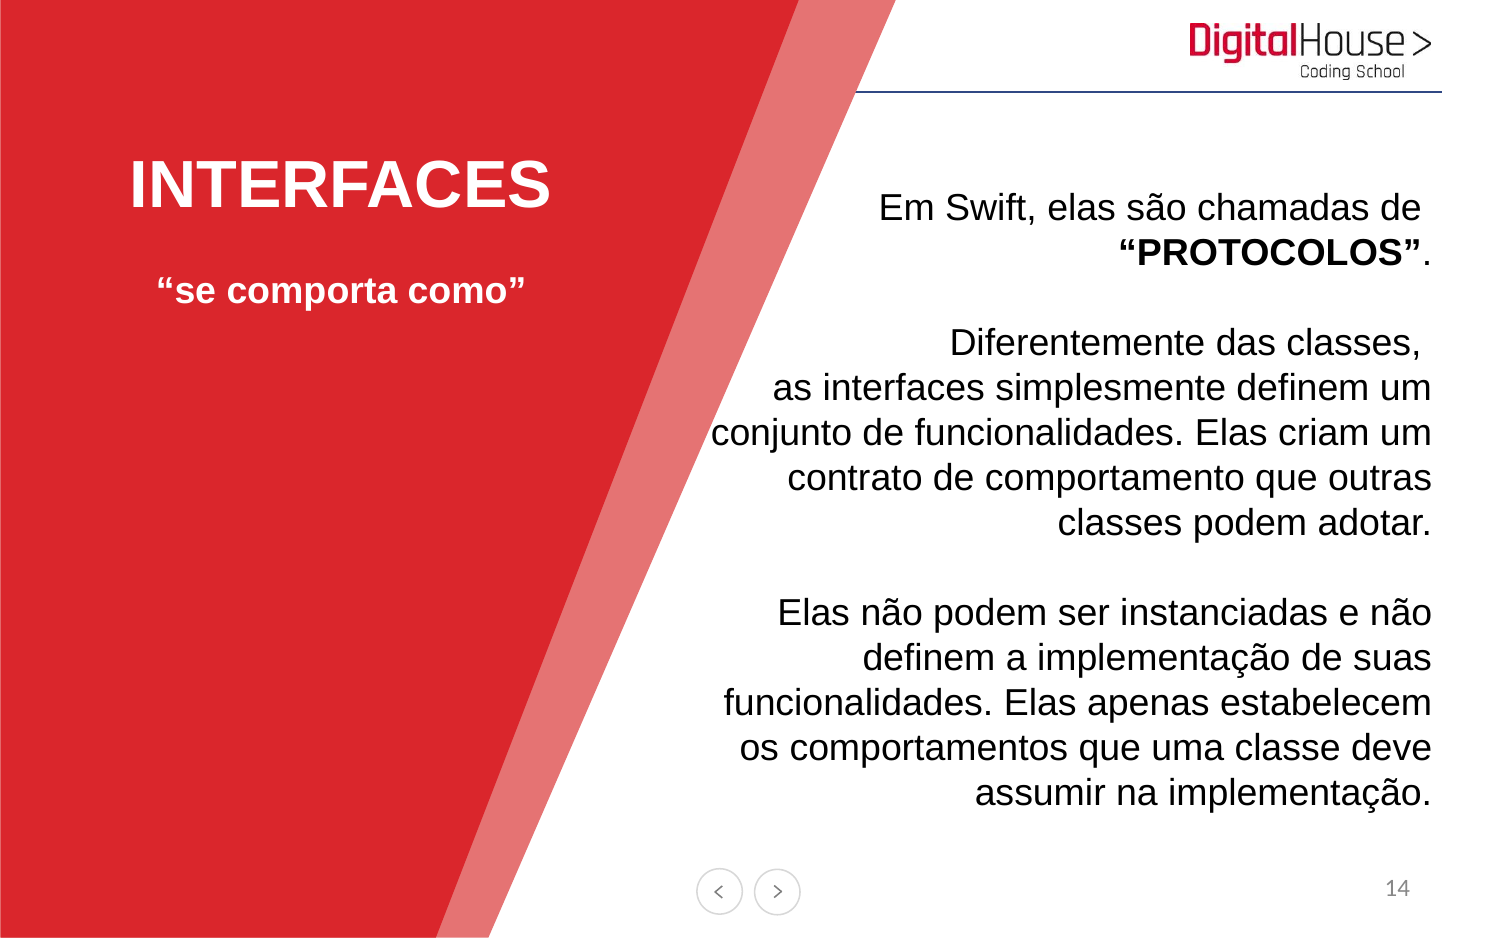

INTERFACES

“se comporta como”
Em Swift, elas são chamadas de
“PROTOCOLOS”.

Diferentemente das classes,
as interfaces simplesmente definem um conjunto de funcionalidades. Elas criam um contrato de comportamento que outras classes podem adotar.

Elas não podem ser instanciadas e não definem a implementação de suas funcionalidades. Elas apenas estabelecem os comportamentos que uma classe deve assumir na implementação.
14